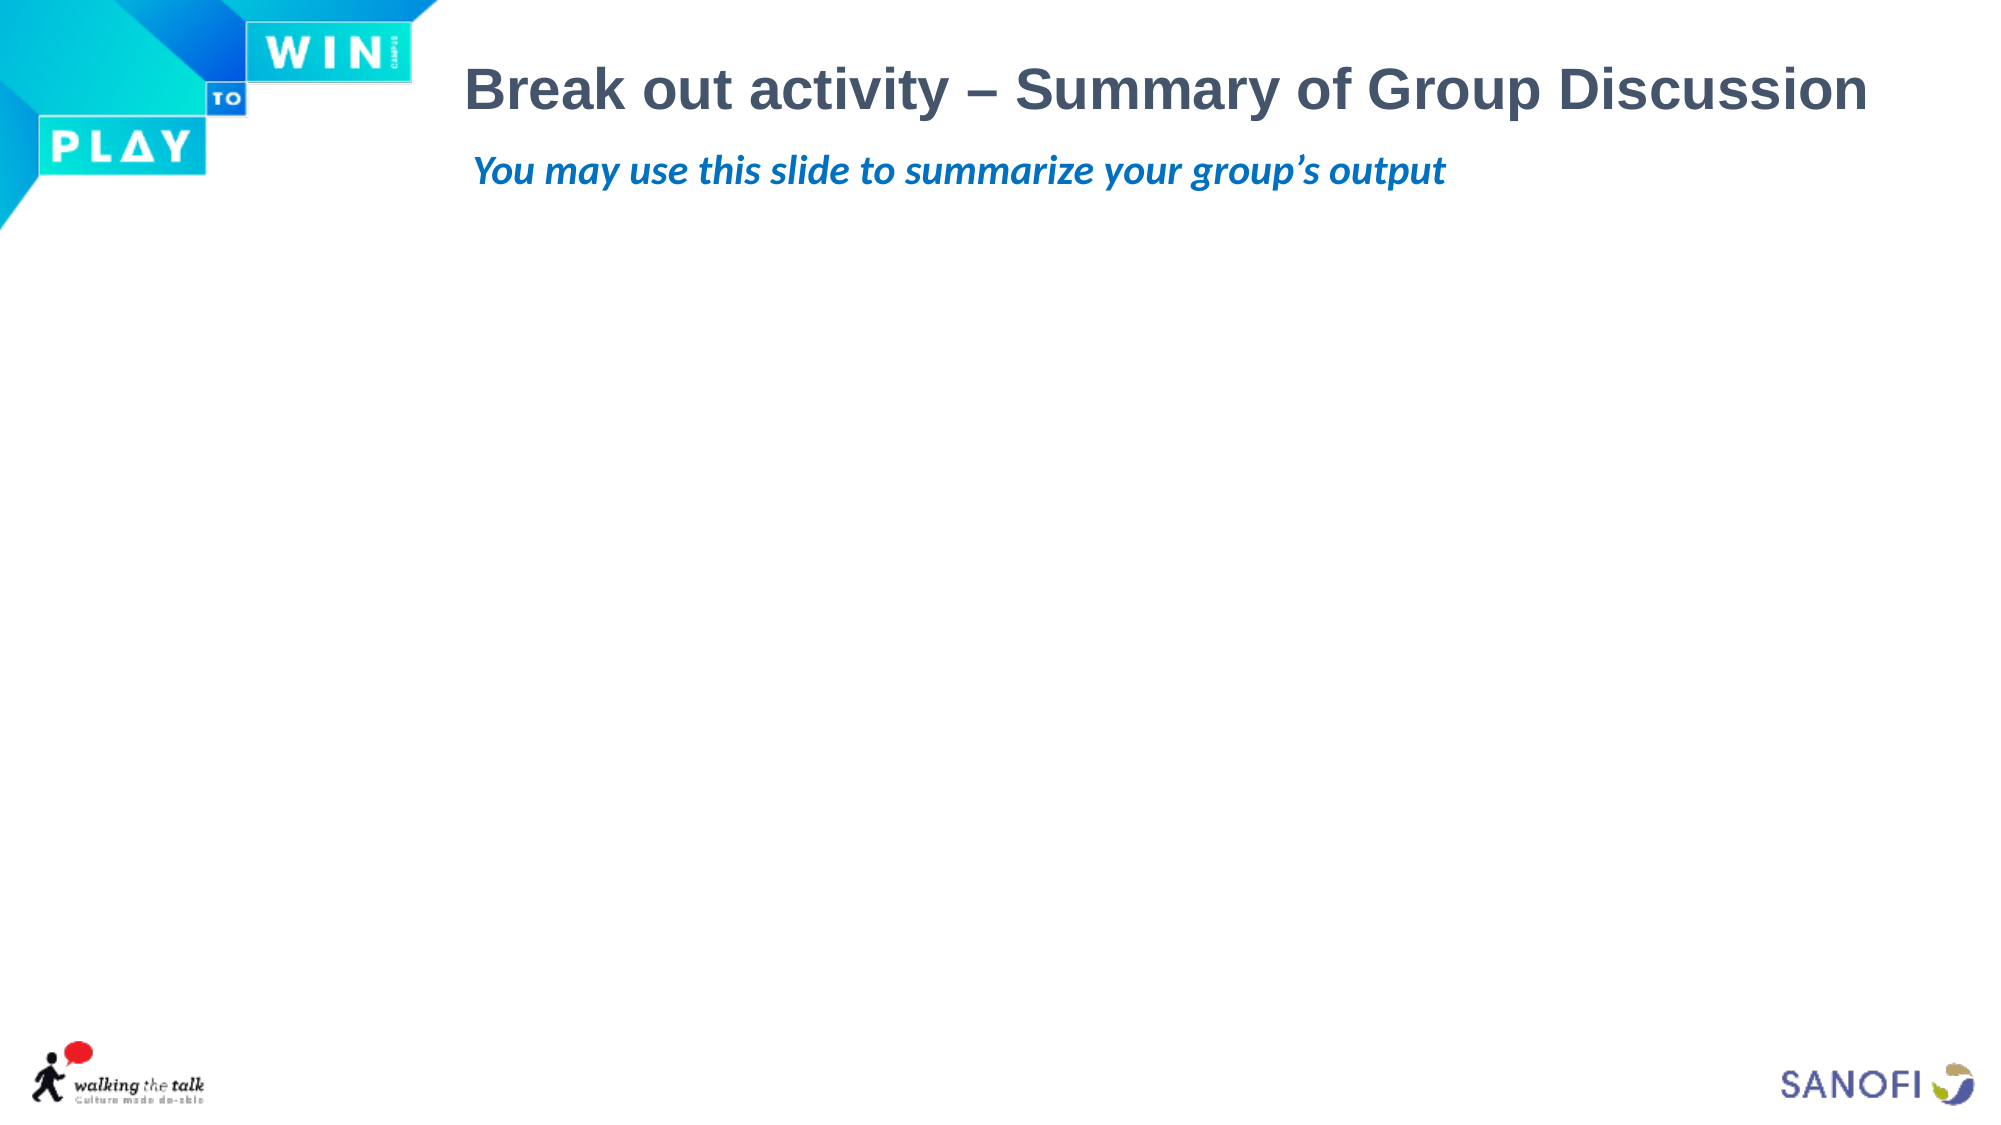

# Break out activity – Summary of Group Discussion
You may use this slide to summarize your group’s output